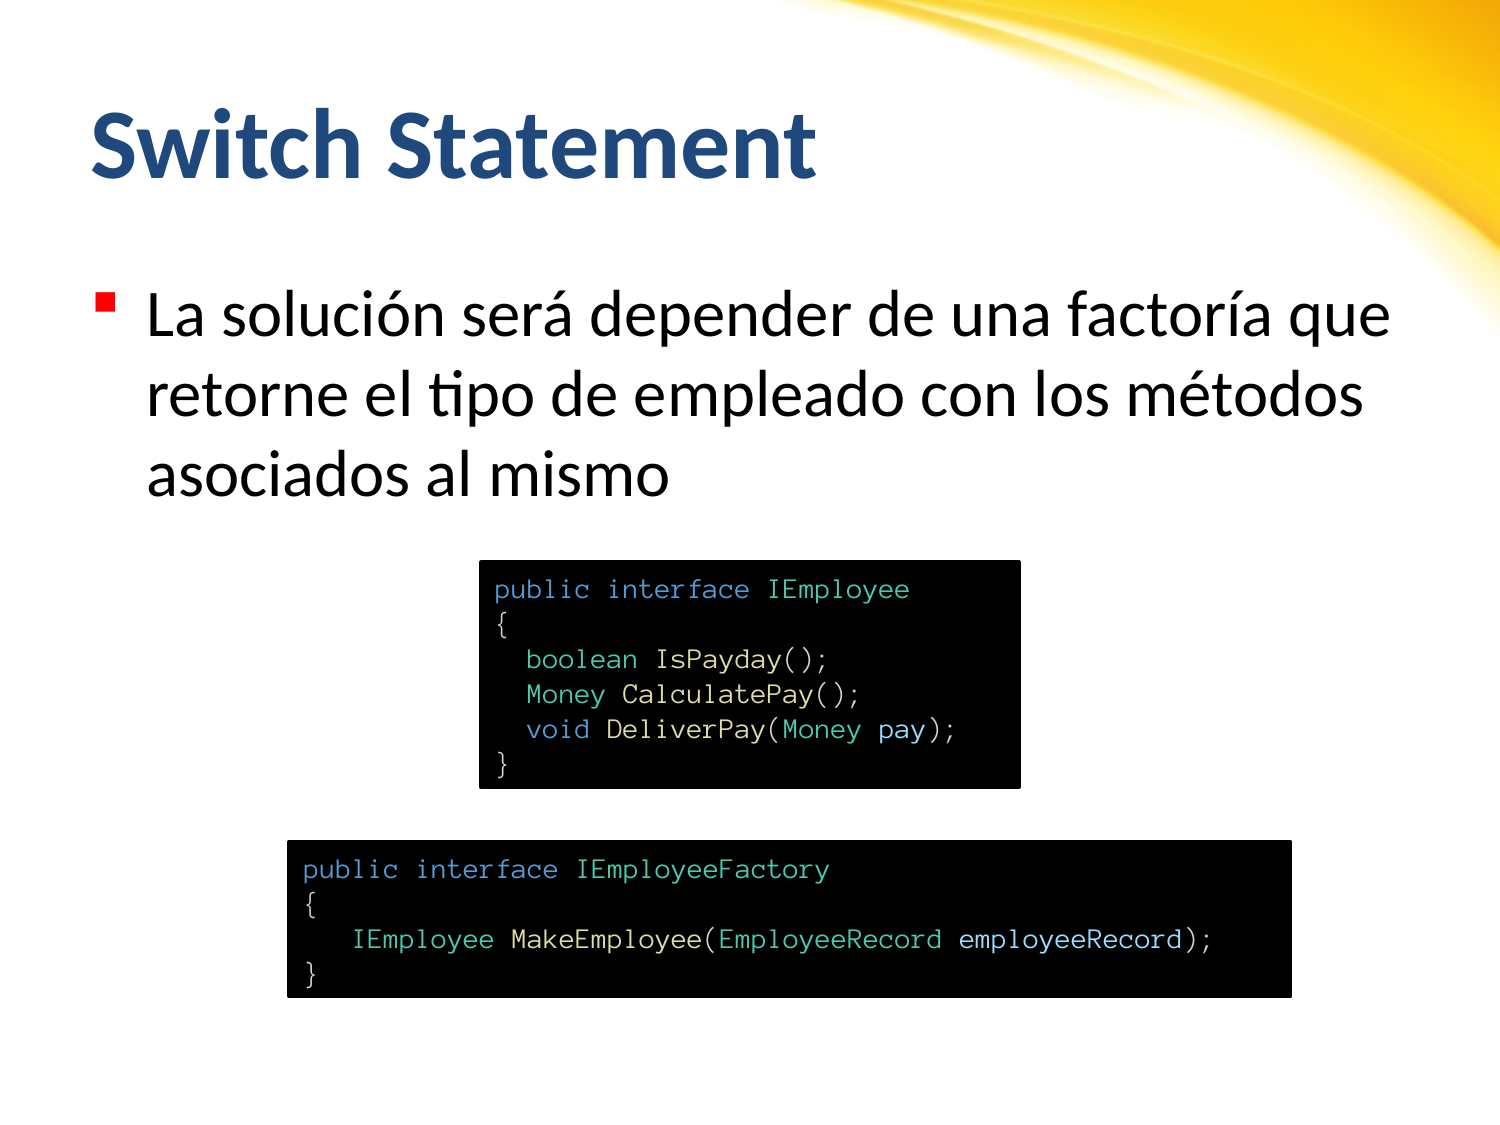

# Switch Statement
La solución será depender de una factoría que retorne el tipo de empleado con los métodos asociados al mismo
public interface IEmployee
{
  boolean IsPayday();
  Money CalculatePay();
  void DeliverPay(Money pay);
}
public interface IEmployeeFactory
{
   IEmployee MakeEmployee(EmployeeRecord employeeRecord);
}